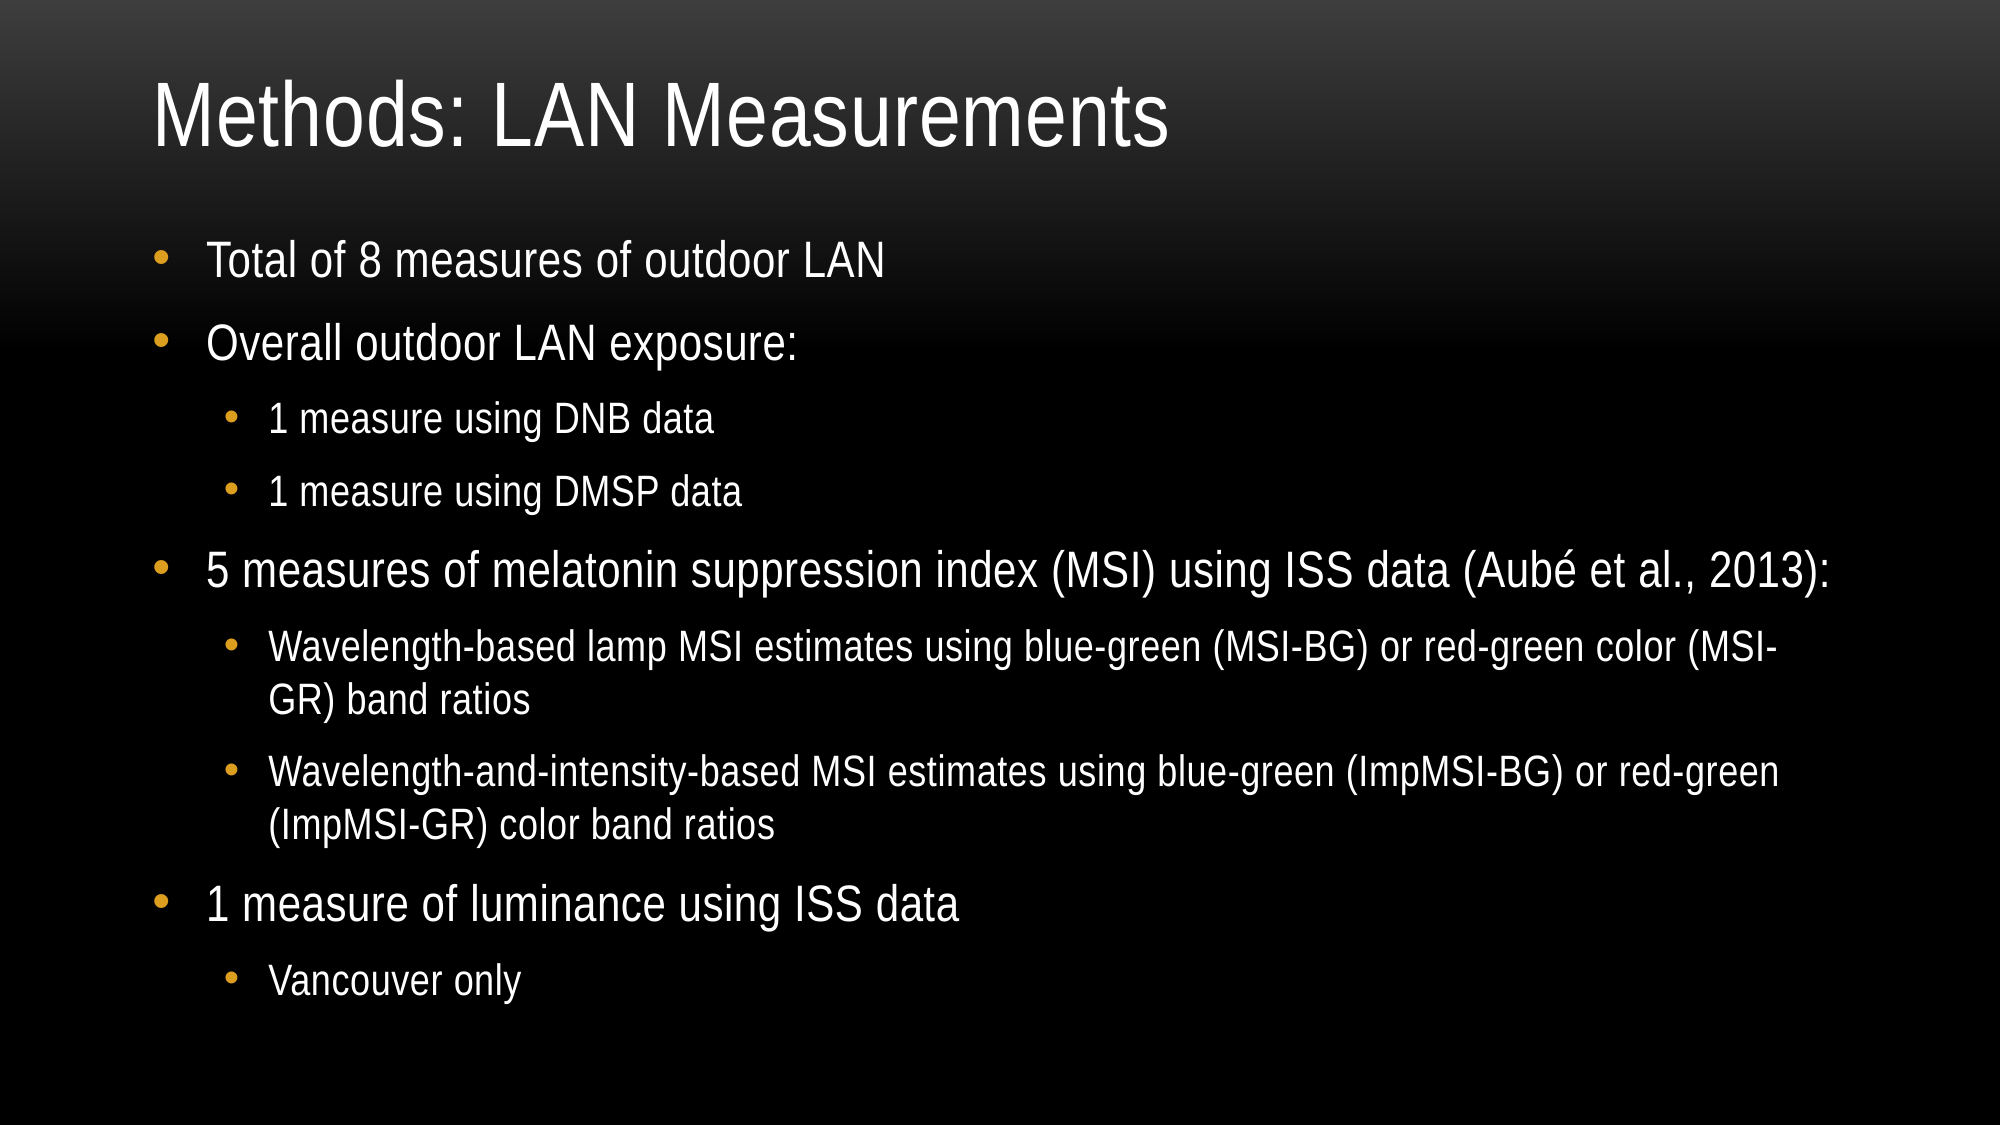

# Methods: LAN Measurements
Total of 8 measures of outdoor LAN
Overall outdoor LAN exposure:
1 measure using DNB data
1 measure using DMSP data
5 measures of melatonin suppression index (MSI) using ISS data (Aubé et al., 2013):
Wavelength-based lamp MSI estimates using blue-green (MSI-BG) or red-green color (MSI-GR) band ratios
Wavelength-and-intensity-based MSI estimates using blue-green (ImpMSI-BG) or red-green (ImpMSI-GR) color band ratios
1 measure of luminance using ISS data
Vancouver only